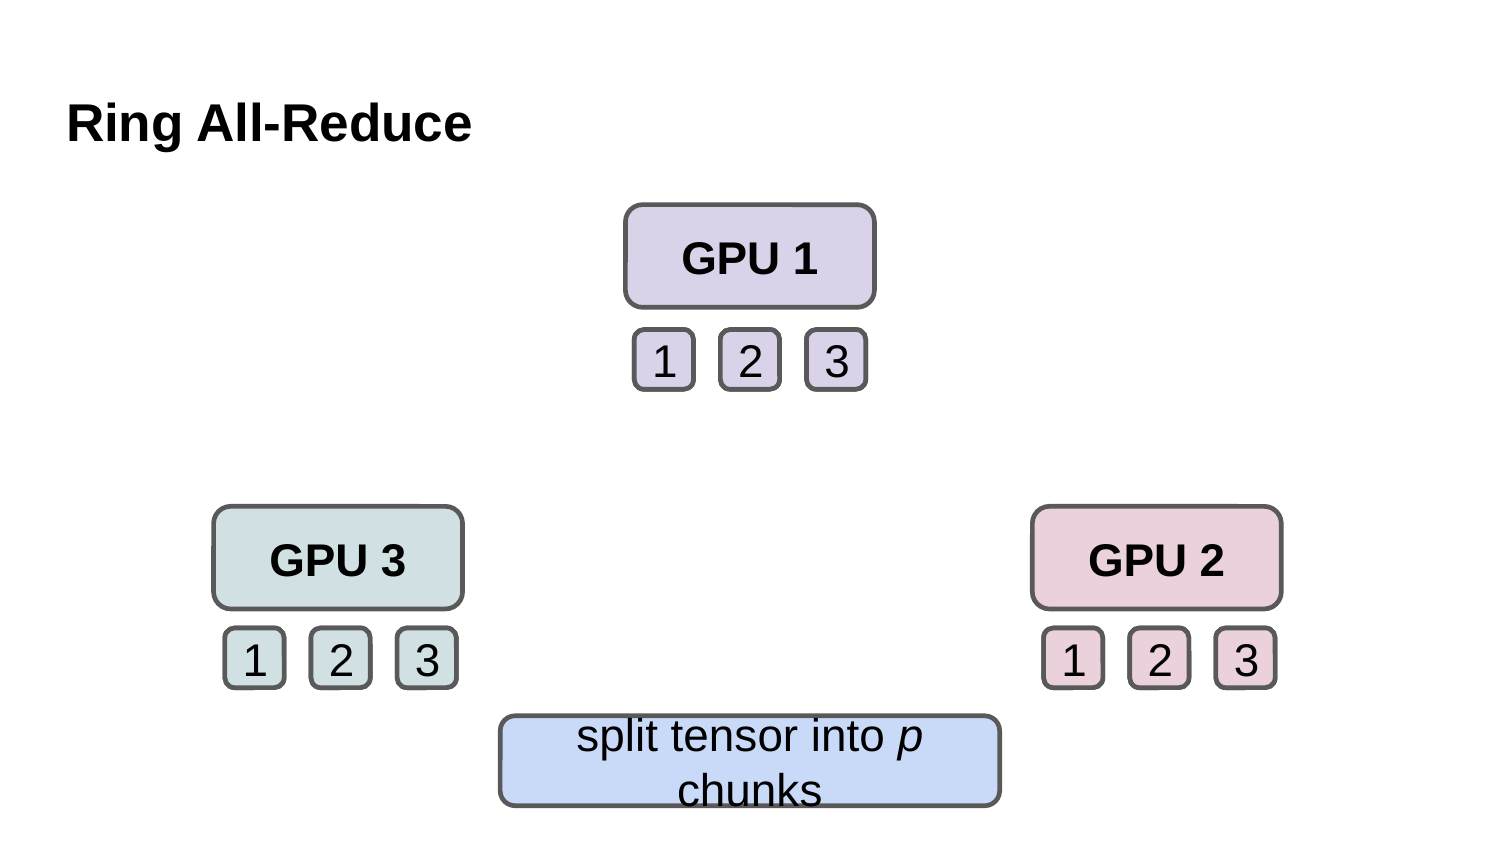

# Ring All-Reduce
GPU 1

1

2

3
GPU 3
GPU 2

1

2

3

1

2

3
split tensor into p chunks